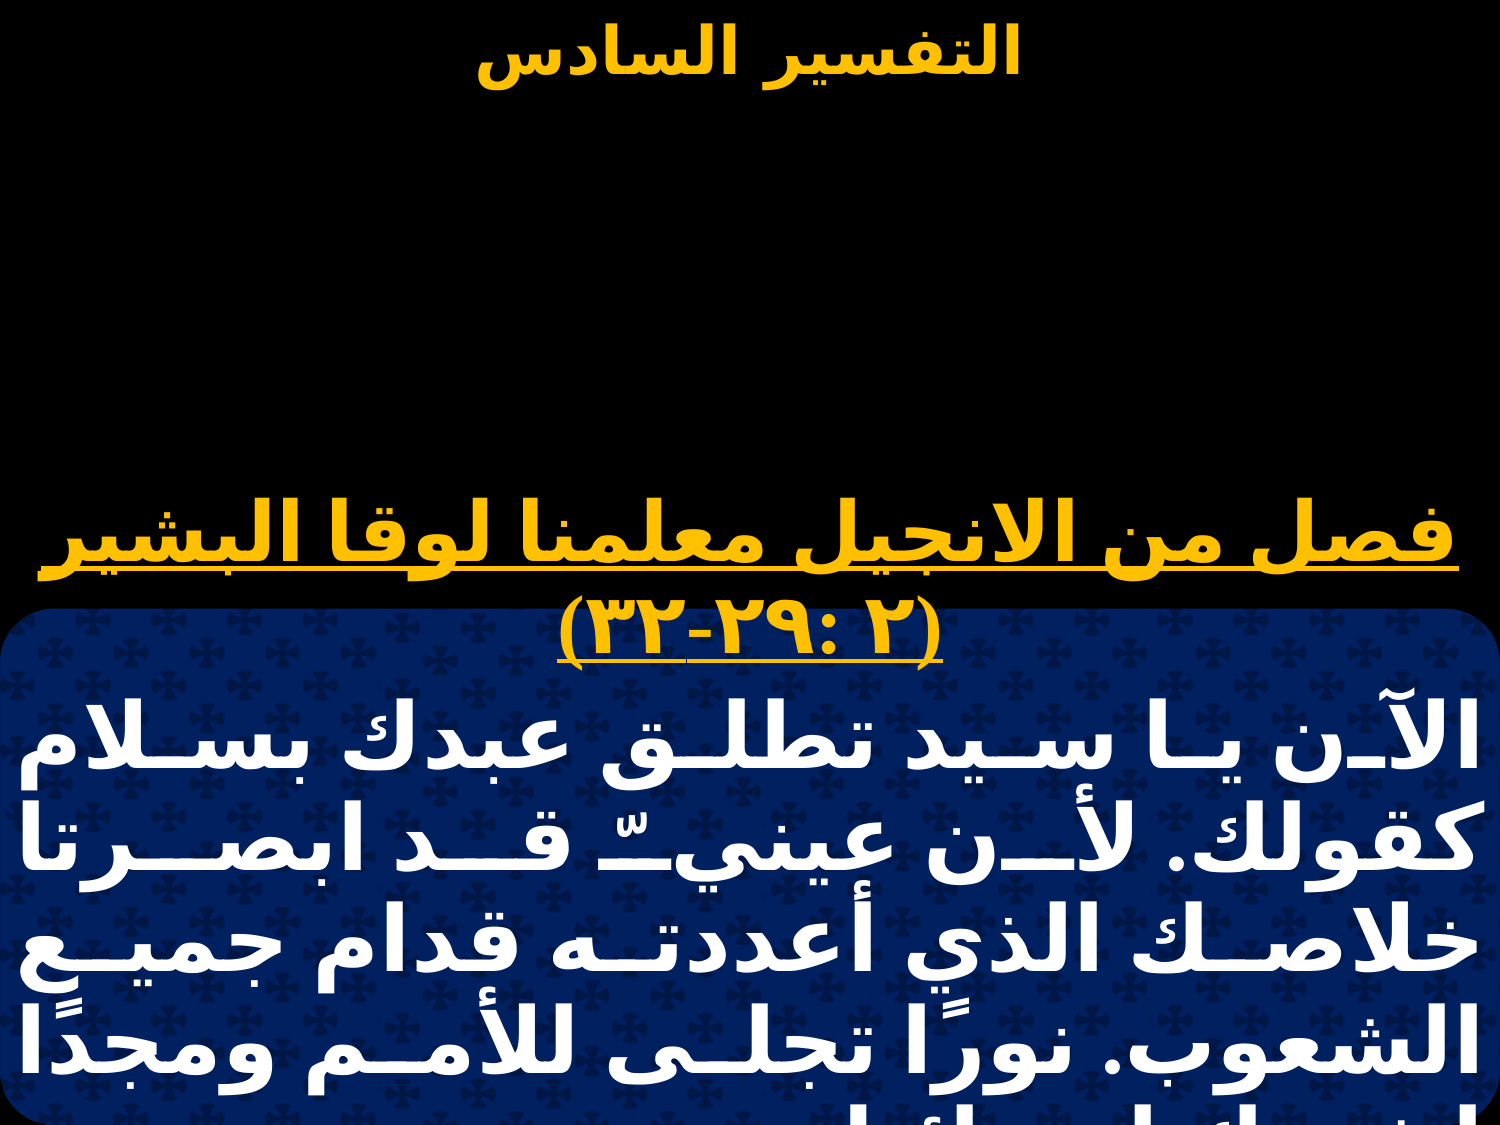

# ثيؤطوكية الأحد 7-أ
| فصل من الانجيل معلمنا لوقا البشير (٢ :٢٩-٣٢) |
| --- |
| الآن يا سيد تطلق عبدك بسلام كقولك. لأن عينيّ قد ابصرتا خلاصك الذي أعددته قدام جميع الشعوب. نورًا تجلى للأمم ومجدًا لشعبك اسرائيل. والمجد لله دائماً أبدياً آمين. |